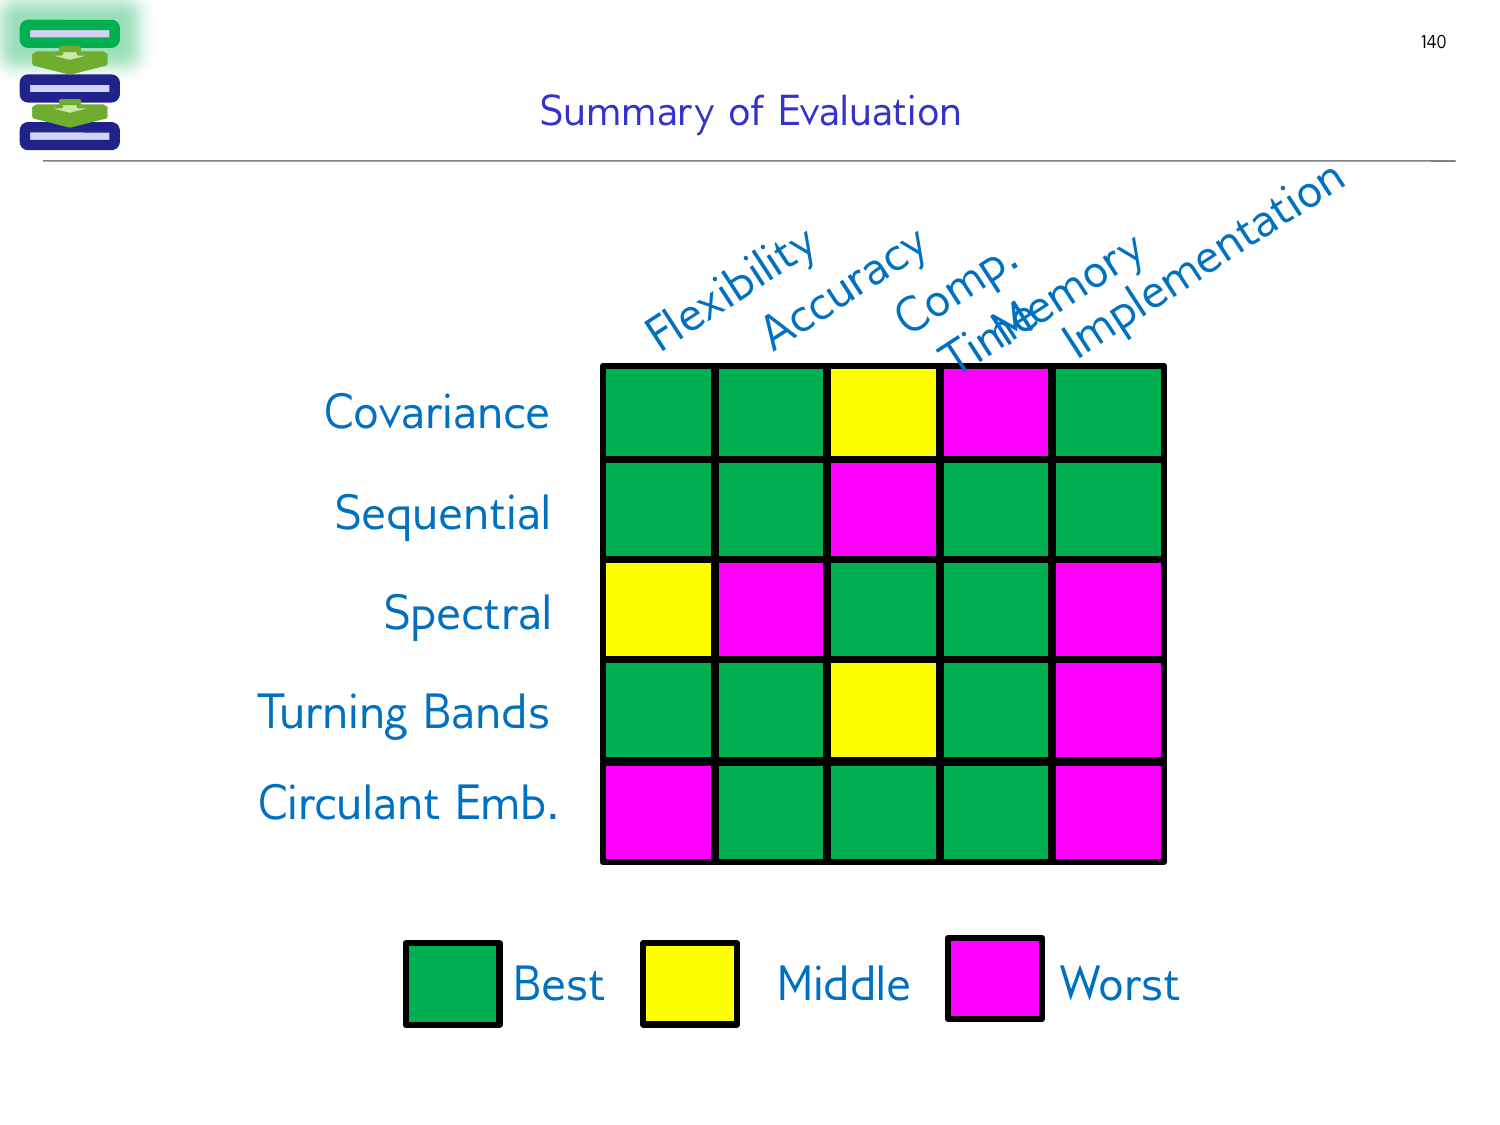

# Summary of Evaluation
Implementation
Flexibility
Accuracy
Comp. Time
Memory

Covariance

Sequential

Spectral

Turning Bands
Circulant Emb.

Worst

Best

Middle